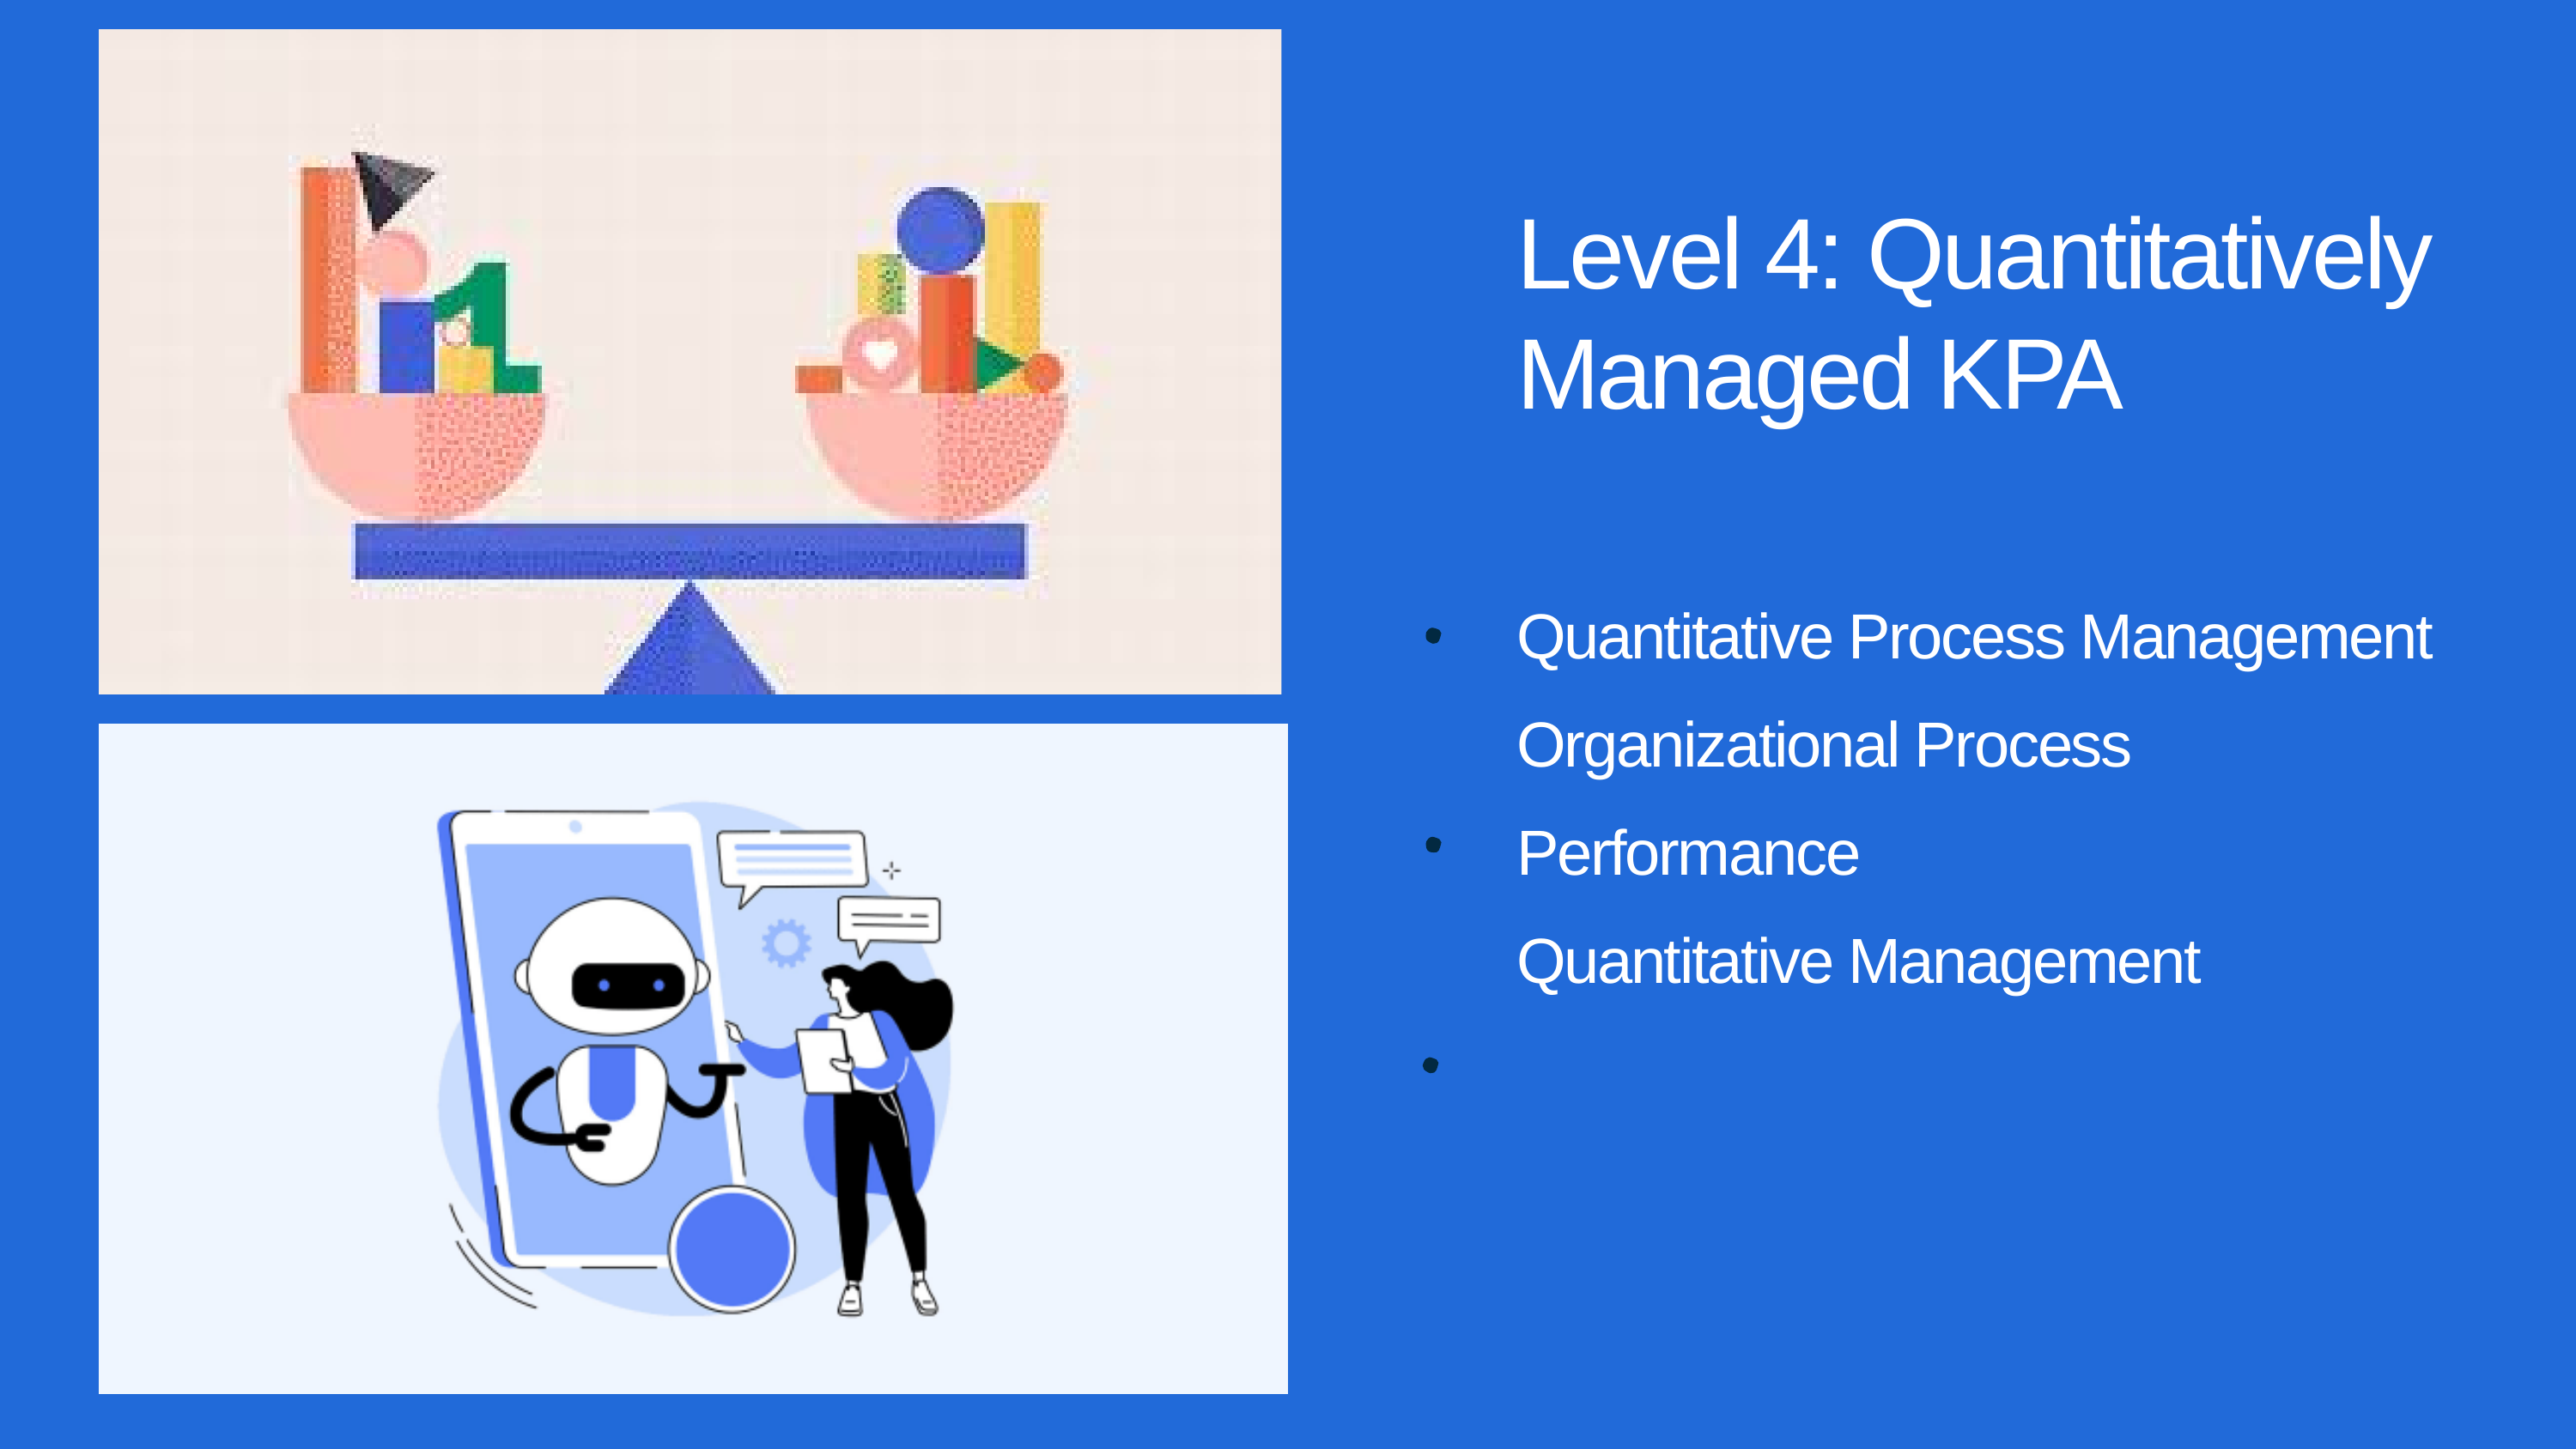

Level 4: Quantitatively Managed KPA

Quantitative Process Management
Organizational Process Performance
Quantitative Management